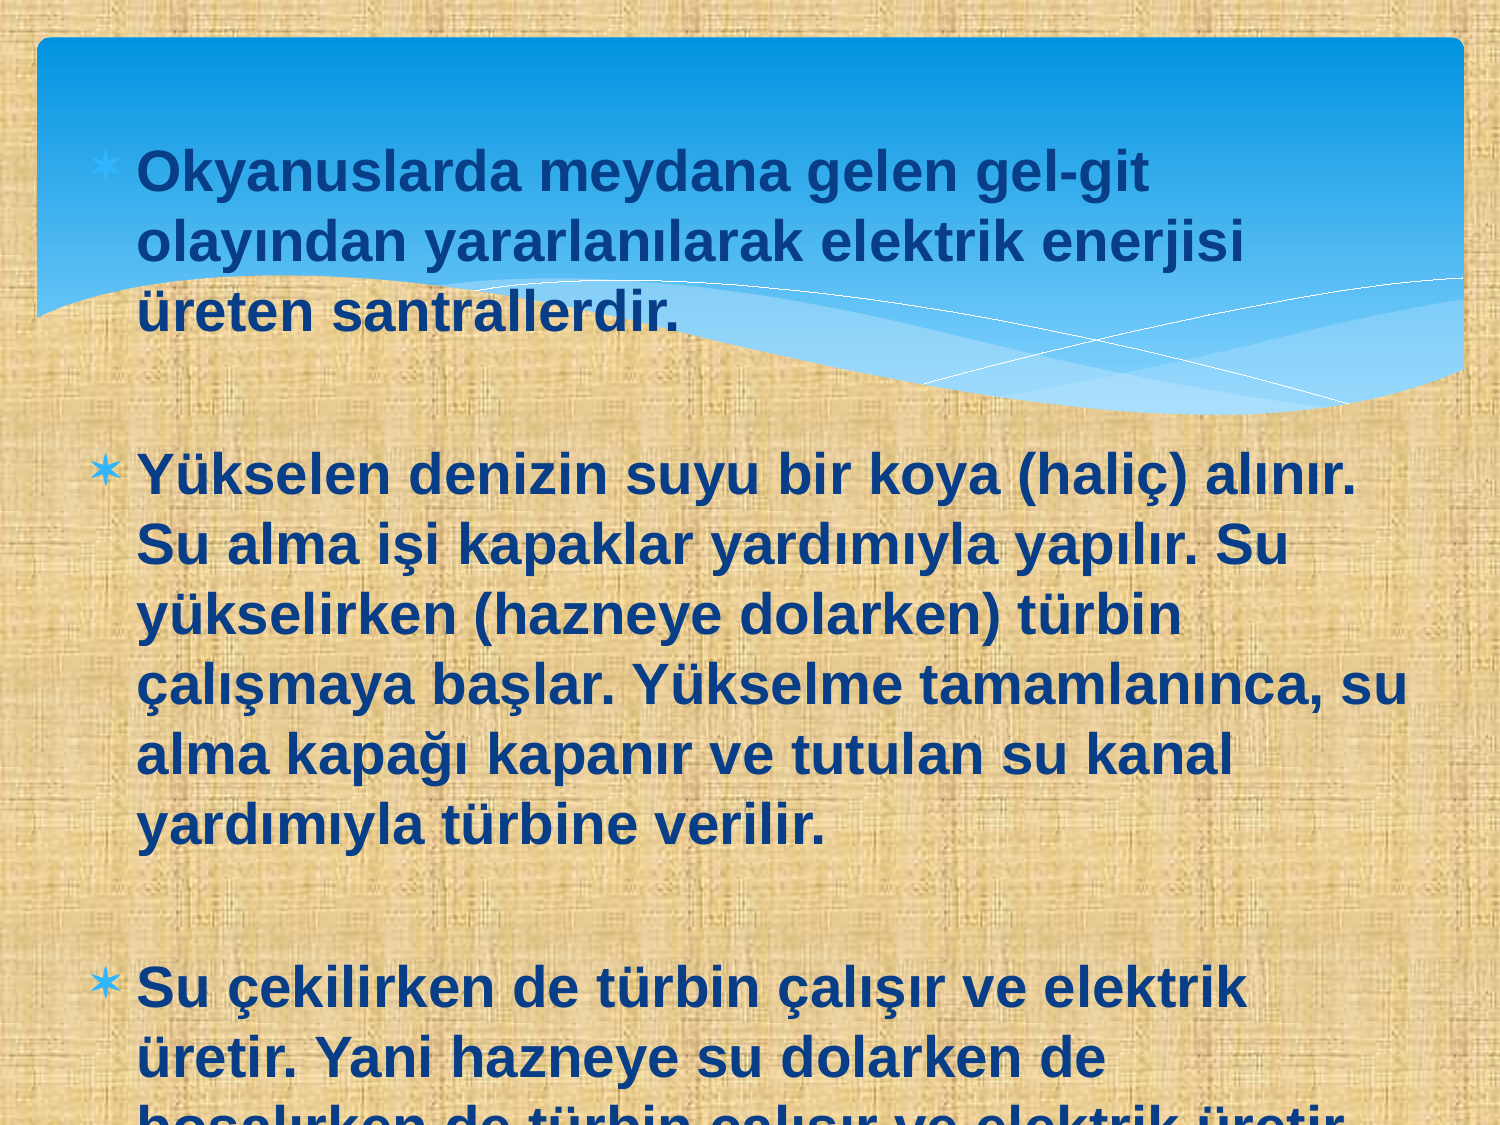

Okyanuslarda meydana gelen gel-git olayından yararlanılarak elektrik enerjisi üreten santrallerdir.

Yükselen denizin suyu bir koya (haliç) alınır. Su alma işi kapaklar yardımıyla yapılır. Su yükselirken (hazneye dolarken) türbin çalışmaya başlar. Yükselme tamamlanınca, su alma kapağı kapanır ve tutulan su kanal yardımıyla türbine verilir.

Su çekilirken de türbin çalışır ve elektrik üretir. Yani hazneye su dolarken de boşalırken de türbin çalışır ve elektrik üretir.